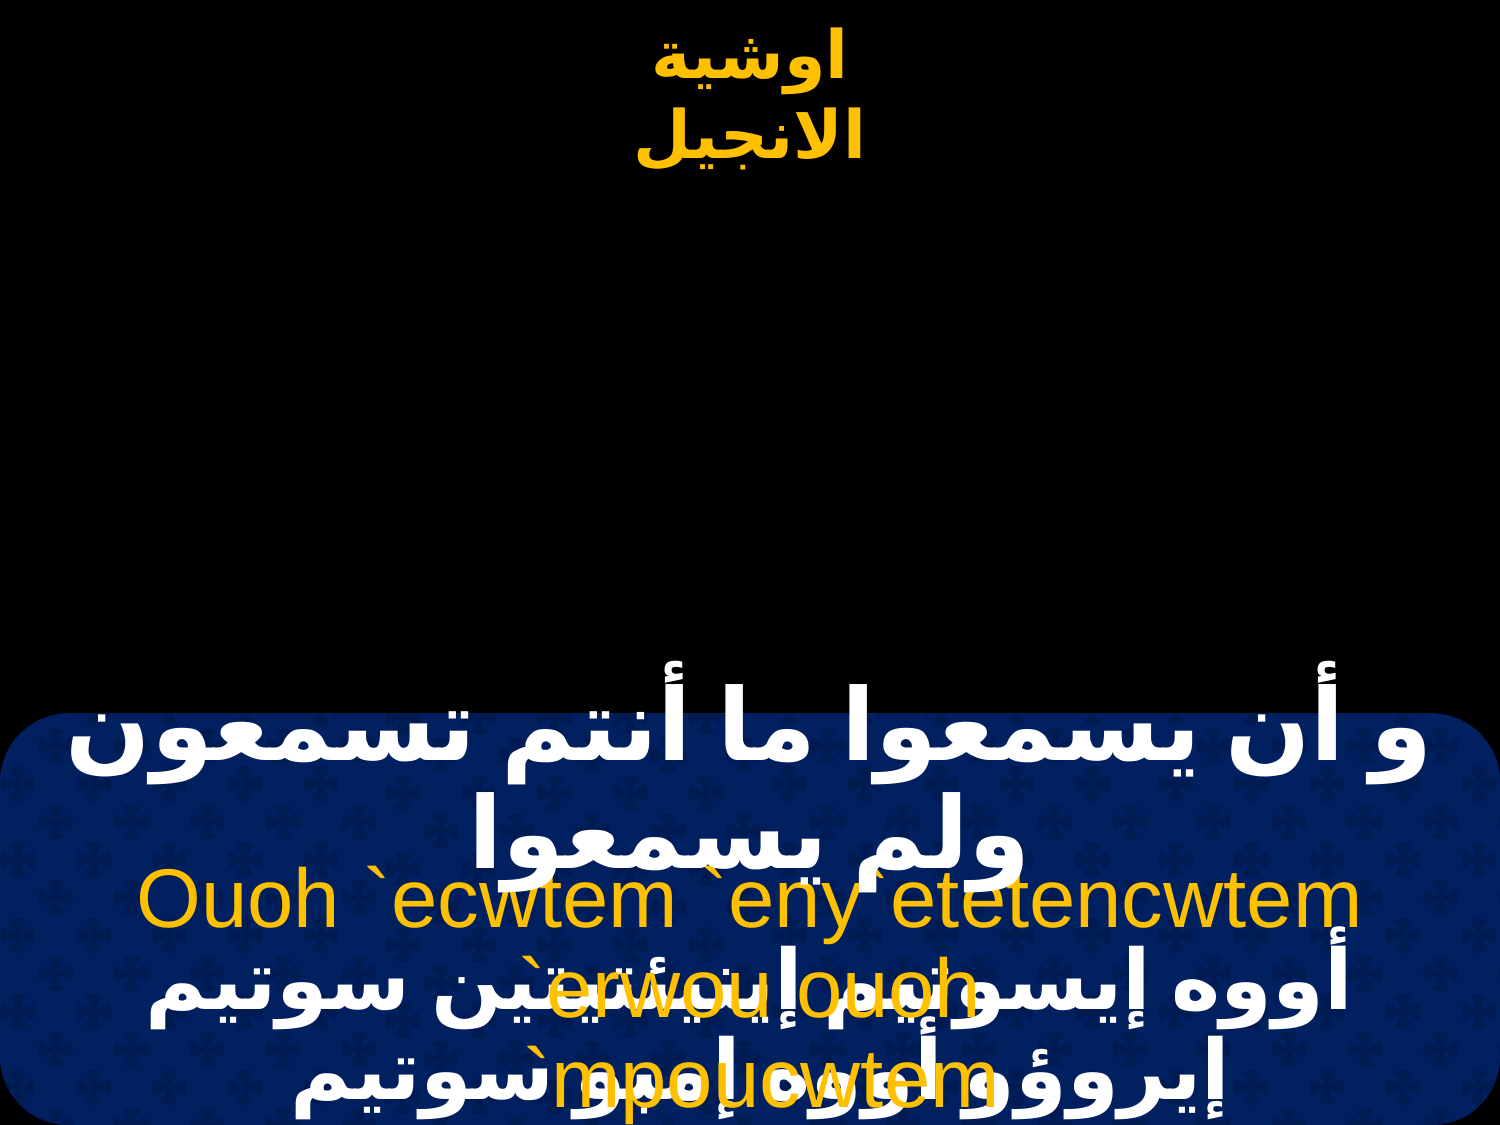

#
و أن يسمعوا ما أنتم تسمعون ولم يسمعوا
Ouoh `ecwtem `eny`etetencwtem `erwou ouoh
 `mpoucwtem
أووه إيسوتيم إينيئتيتين سوتيم إيروؤو أووه إمبو سوتيم